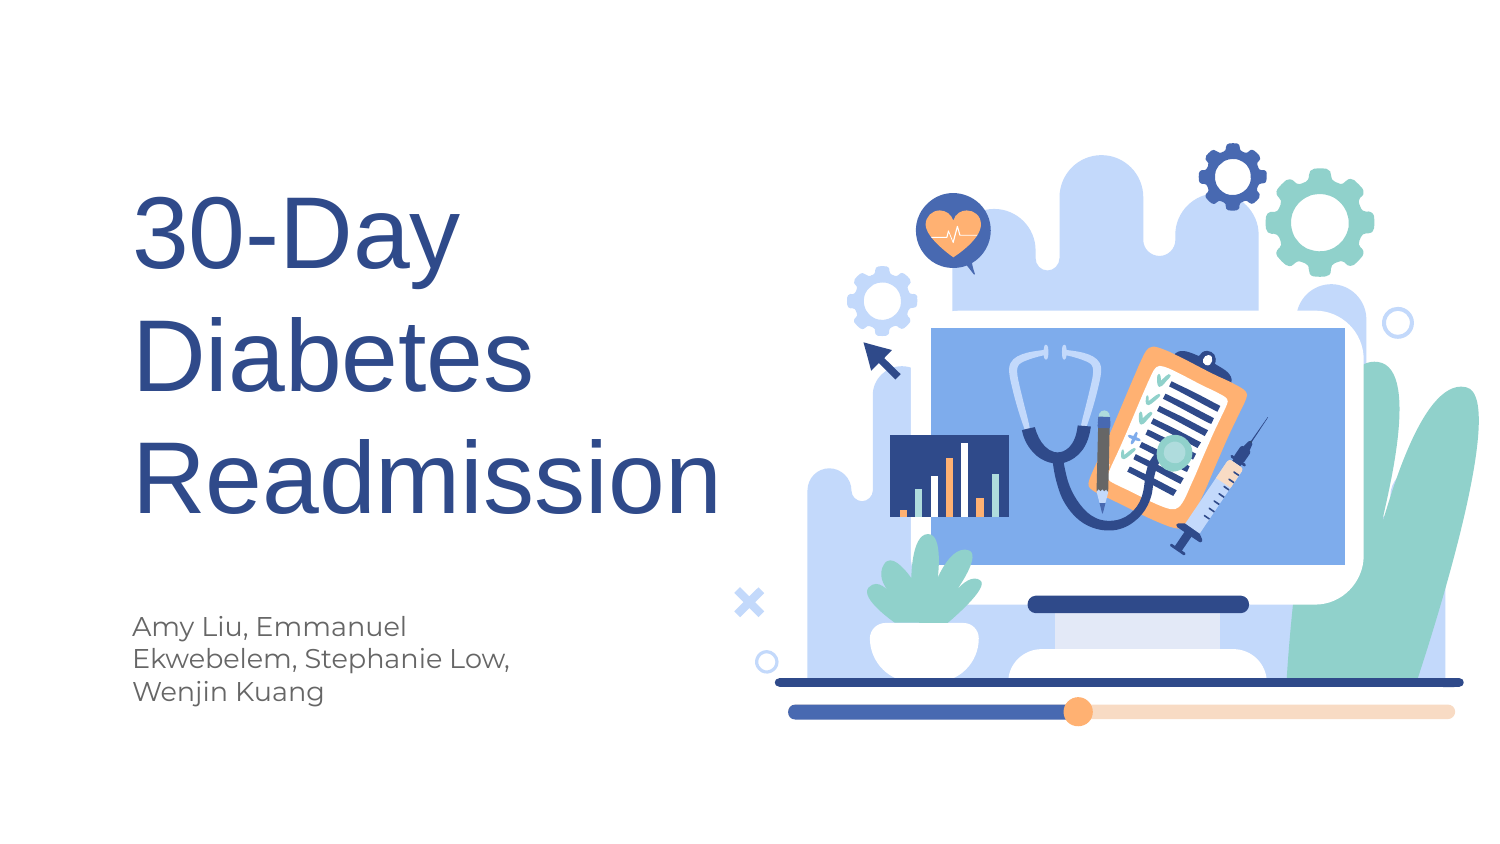

# 30-Day Diabetes Readmission

Amy Liu, Emmanuel Ekwebelem, Stephanie Low, Wenjin Kuang